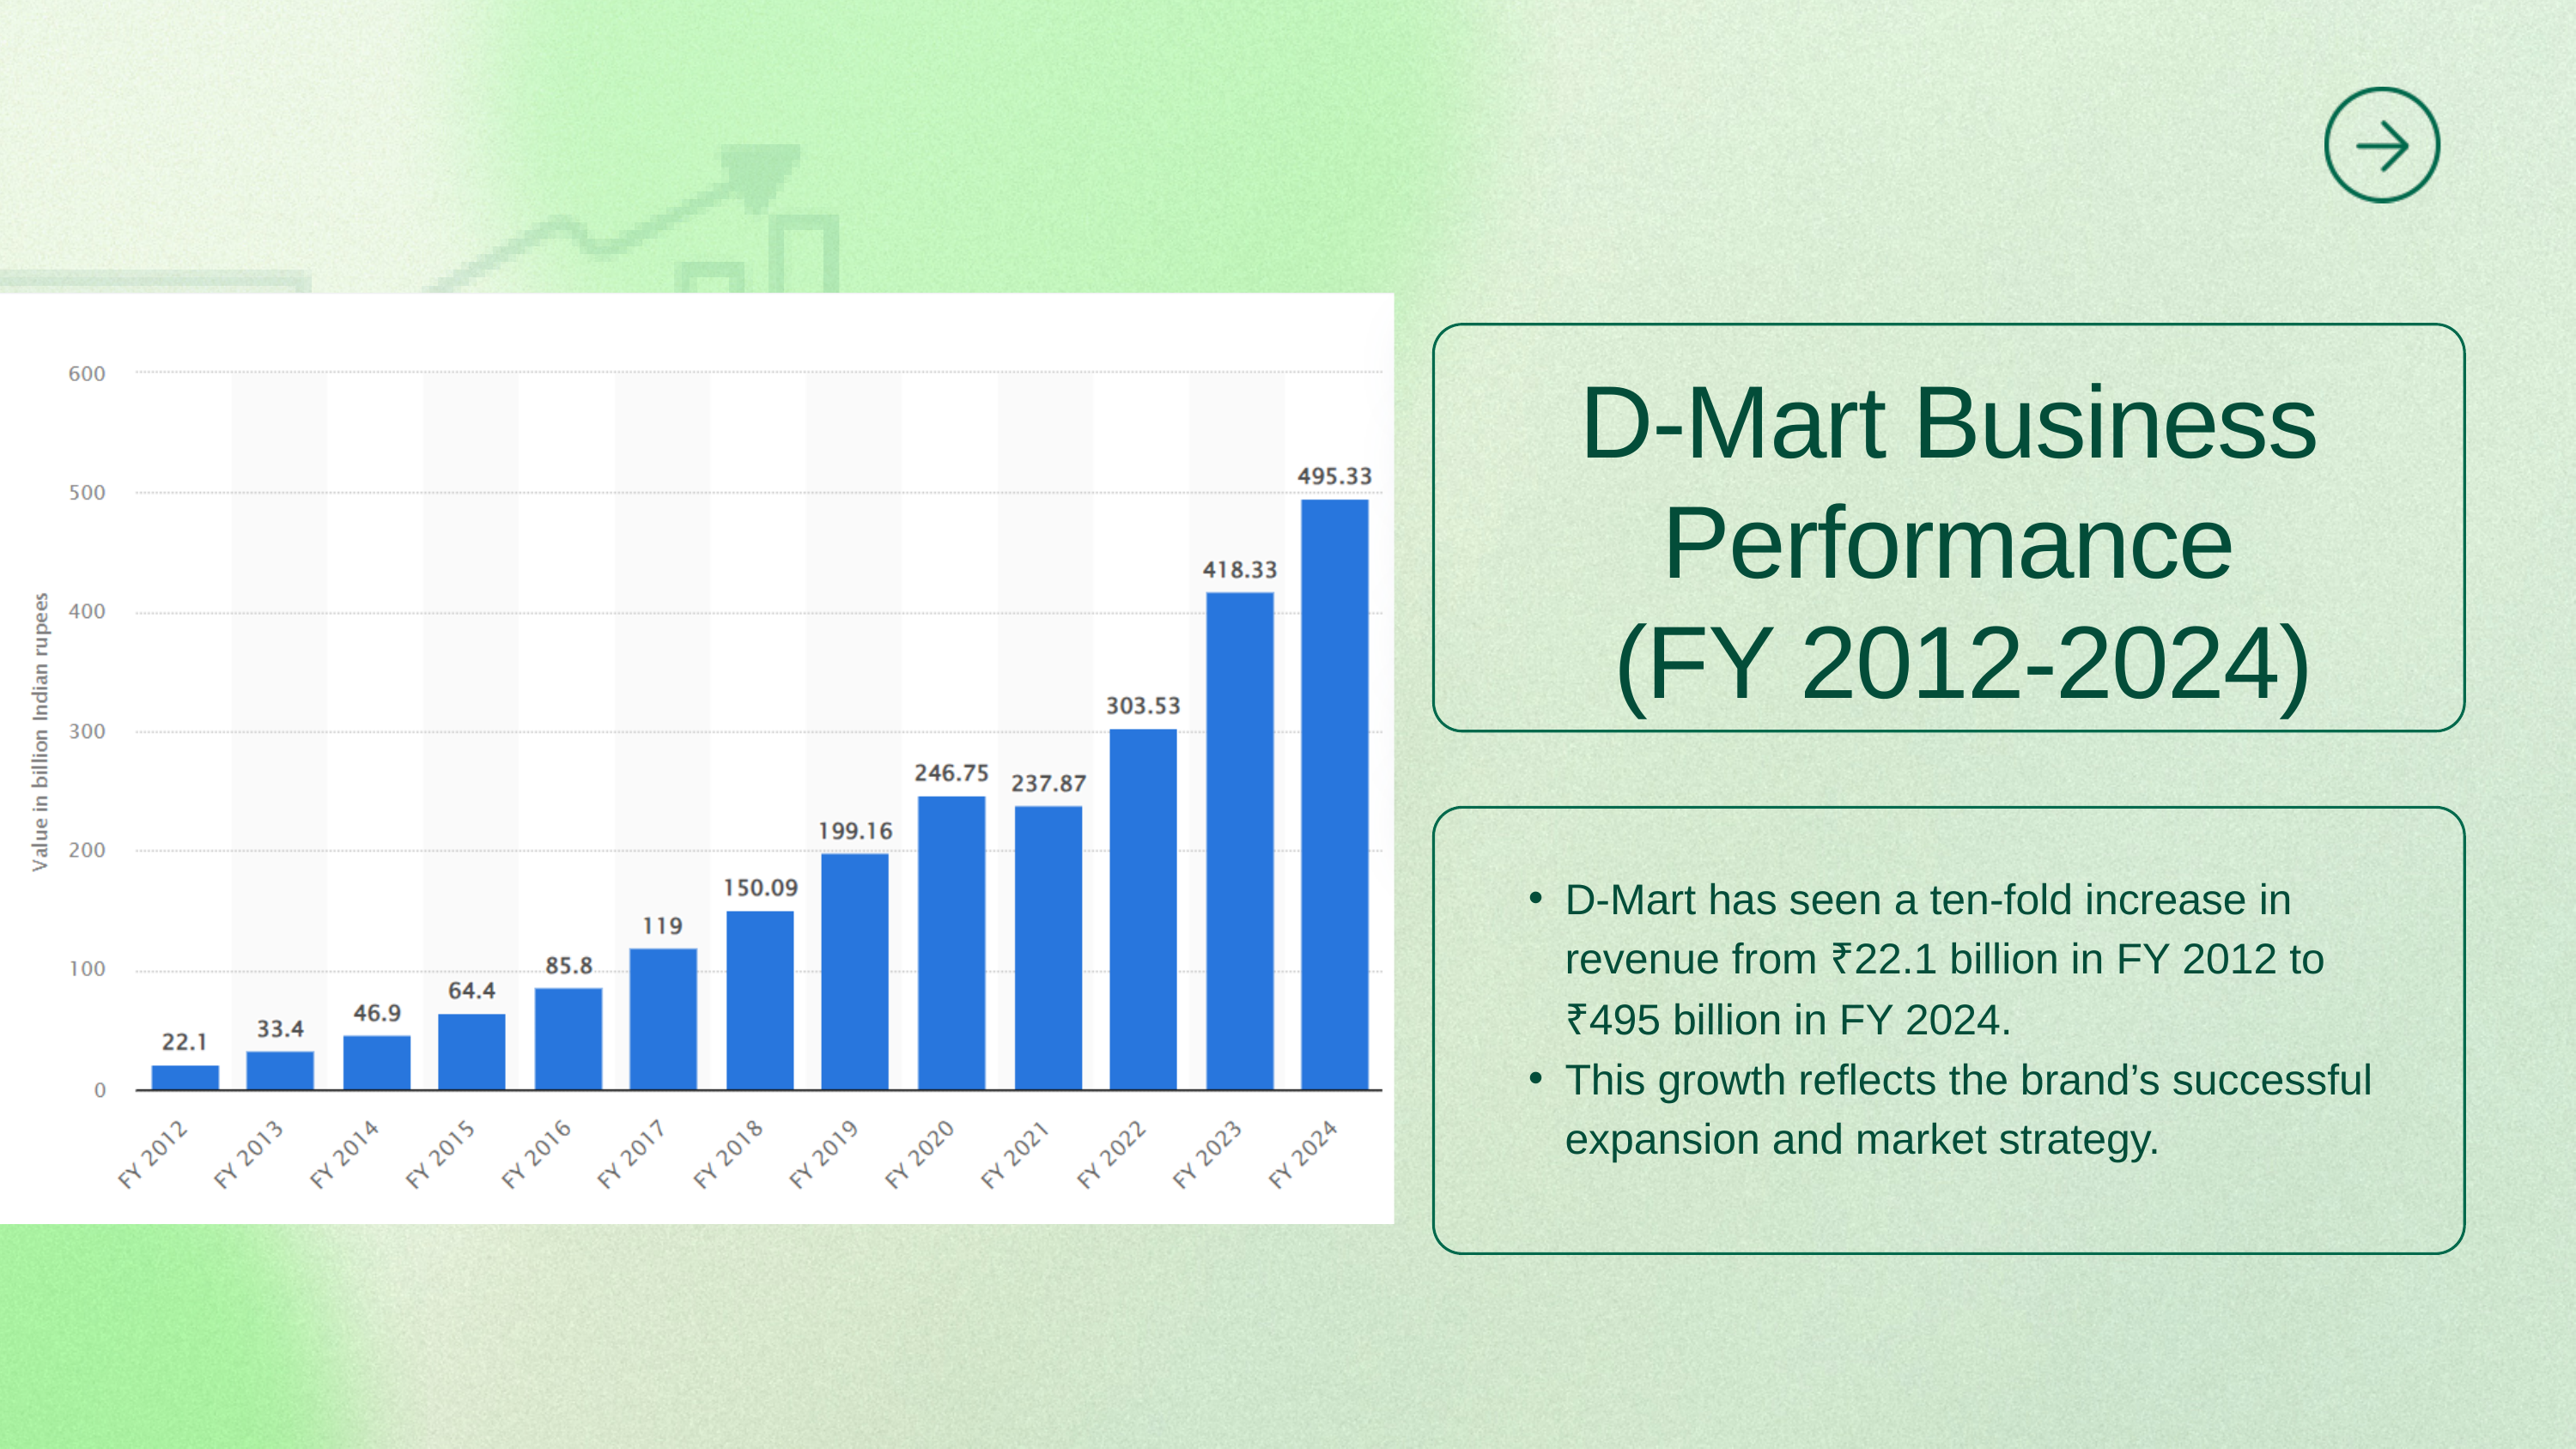

D-Mart Business Performance
 (FY 2012-2024)

D-Mart has seen a ten-fold increase in revenue from ₹22.1 billion in FY 2012 to ₹495 billion in FY 2024.
This growth reflects the brand’s successful expansion and market strategy.